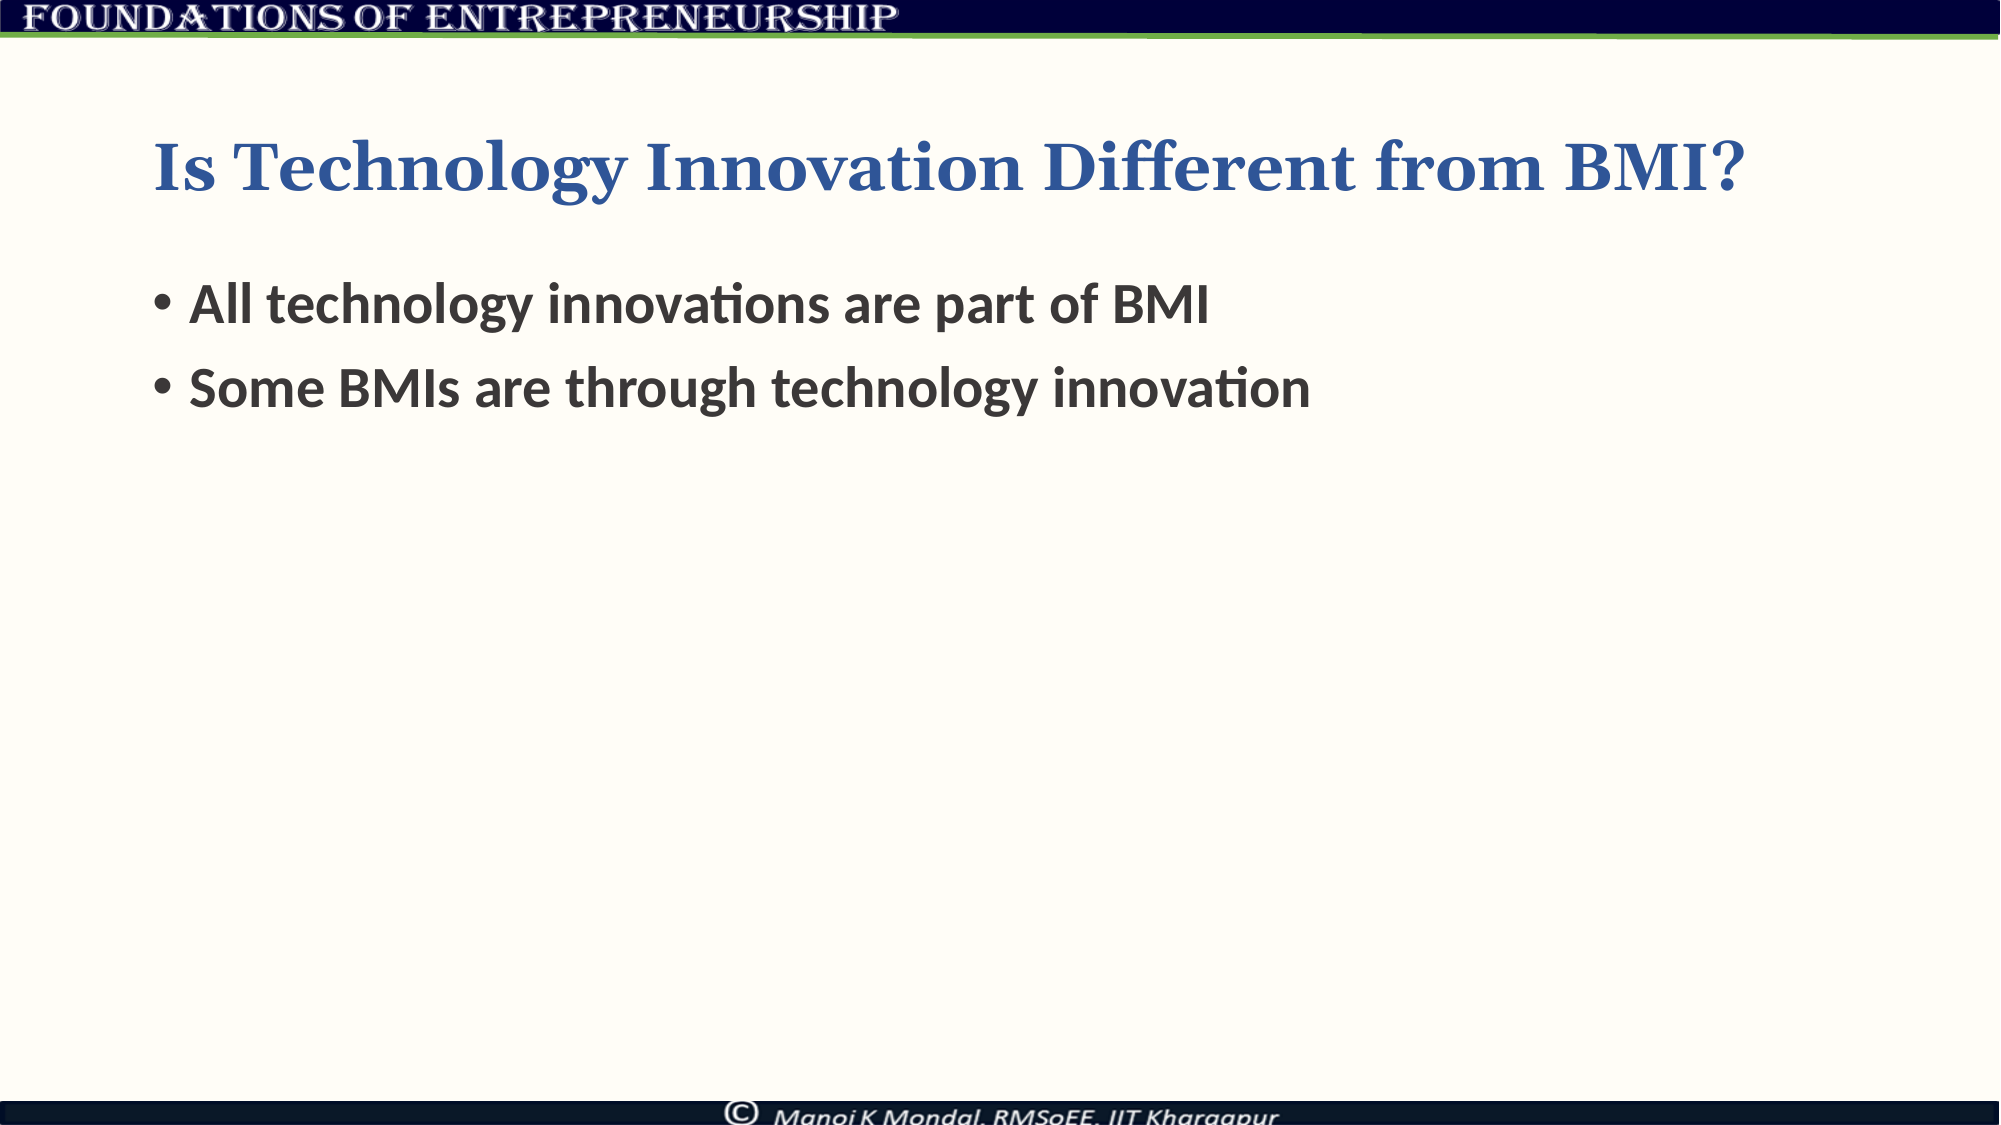

# Is Technology Innovation Different from BMI?
All technology innovations are part of BMI
Some BMIs are through technology innovation